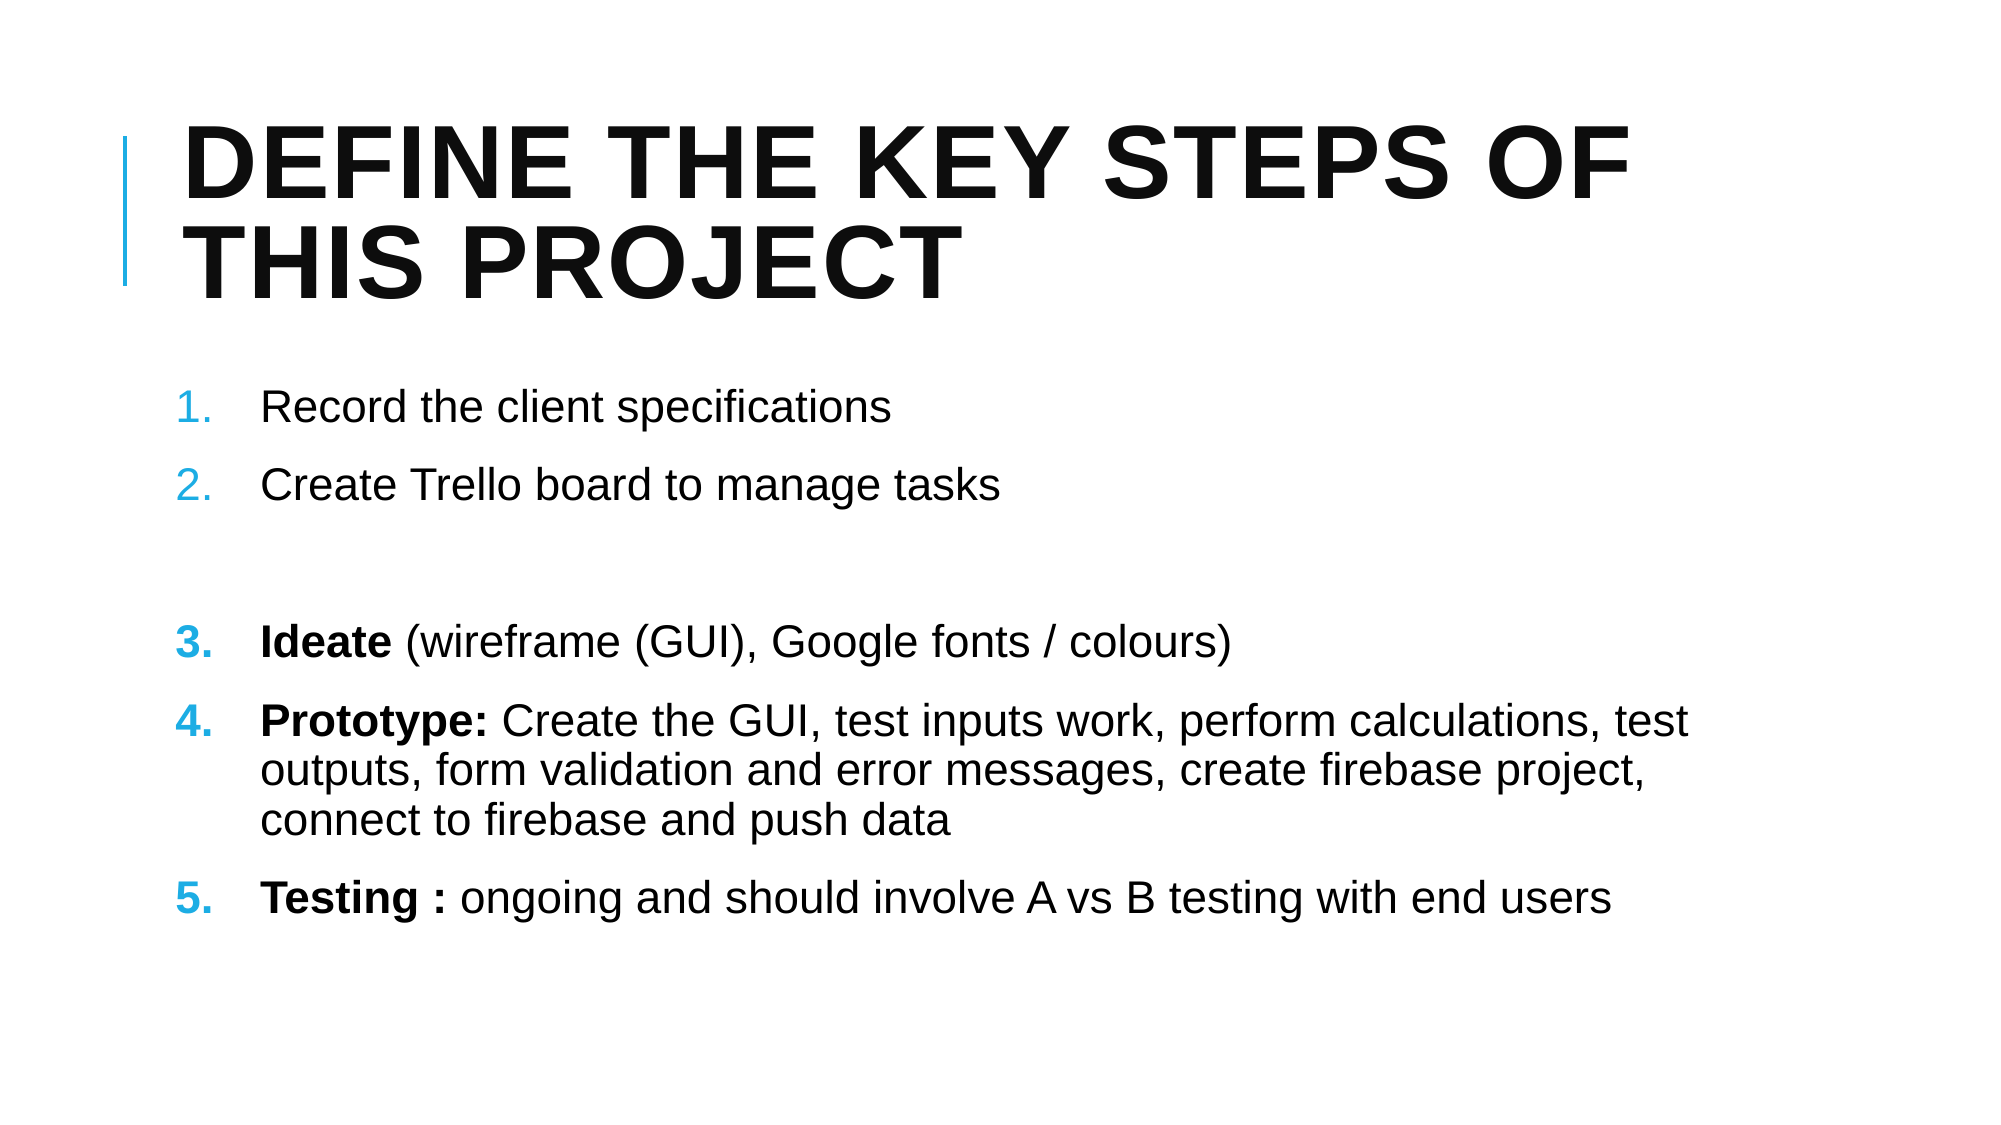

# Define the key steps of this project
Record the client specifications
Create Trello board to manage tasks

Ideate (wireframe (GUI), Google fonts / colours)
Prototype: Create the GUI, test inputs work, perform calculations, test outputs, form validation and error messages, create firebase project, connect to firebase and push data
Testing : ongoing and should involve A vs B testing with end users